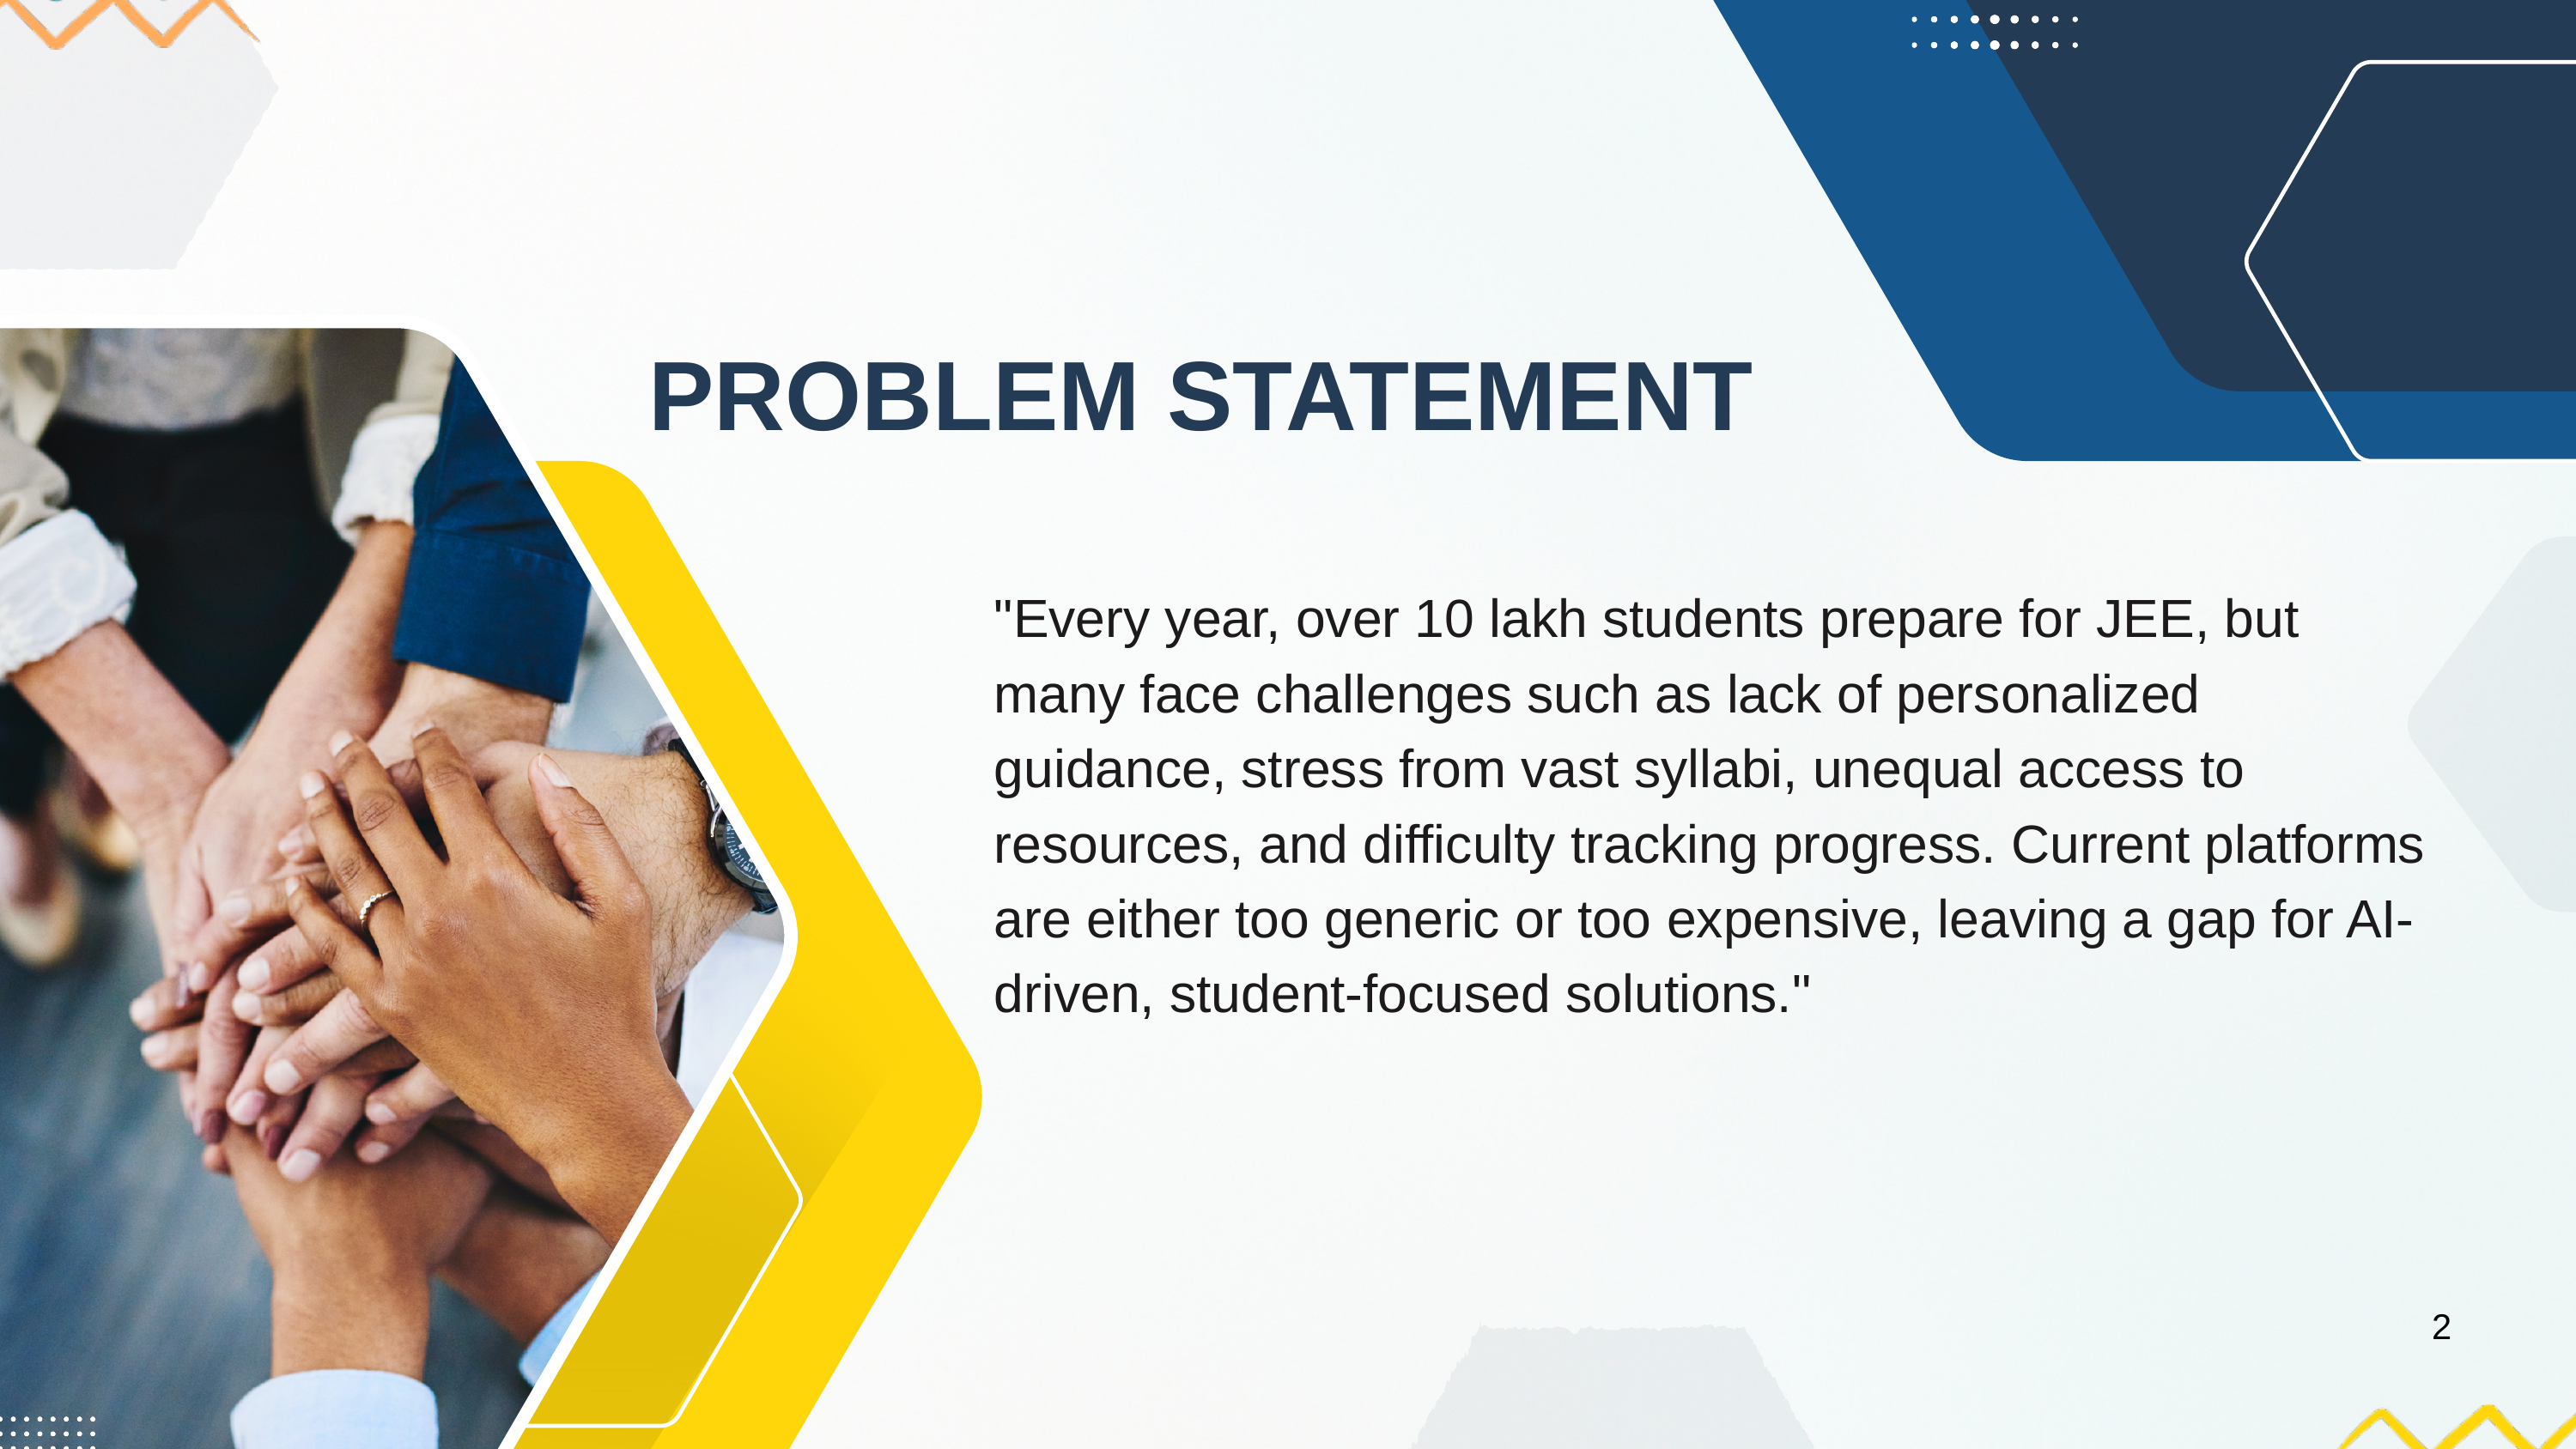

PROBLEM STATEMENT

"Every year, over 10 lakh students prepare for JEE, but many face challenges such as lack of personalized guidance, stress from vast syllabi, unequal access to resources, and difficulty tracking progress. Current platforms are either too generic or too expensive, leaving a gap for AI-driven, student-focused solutions."

2